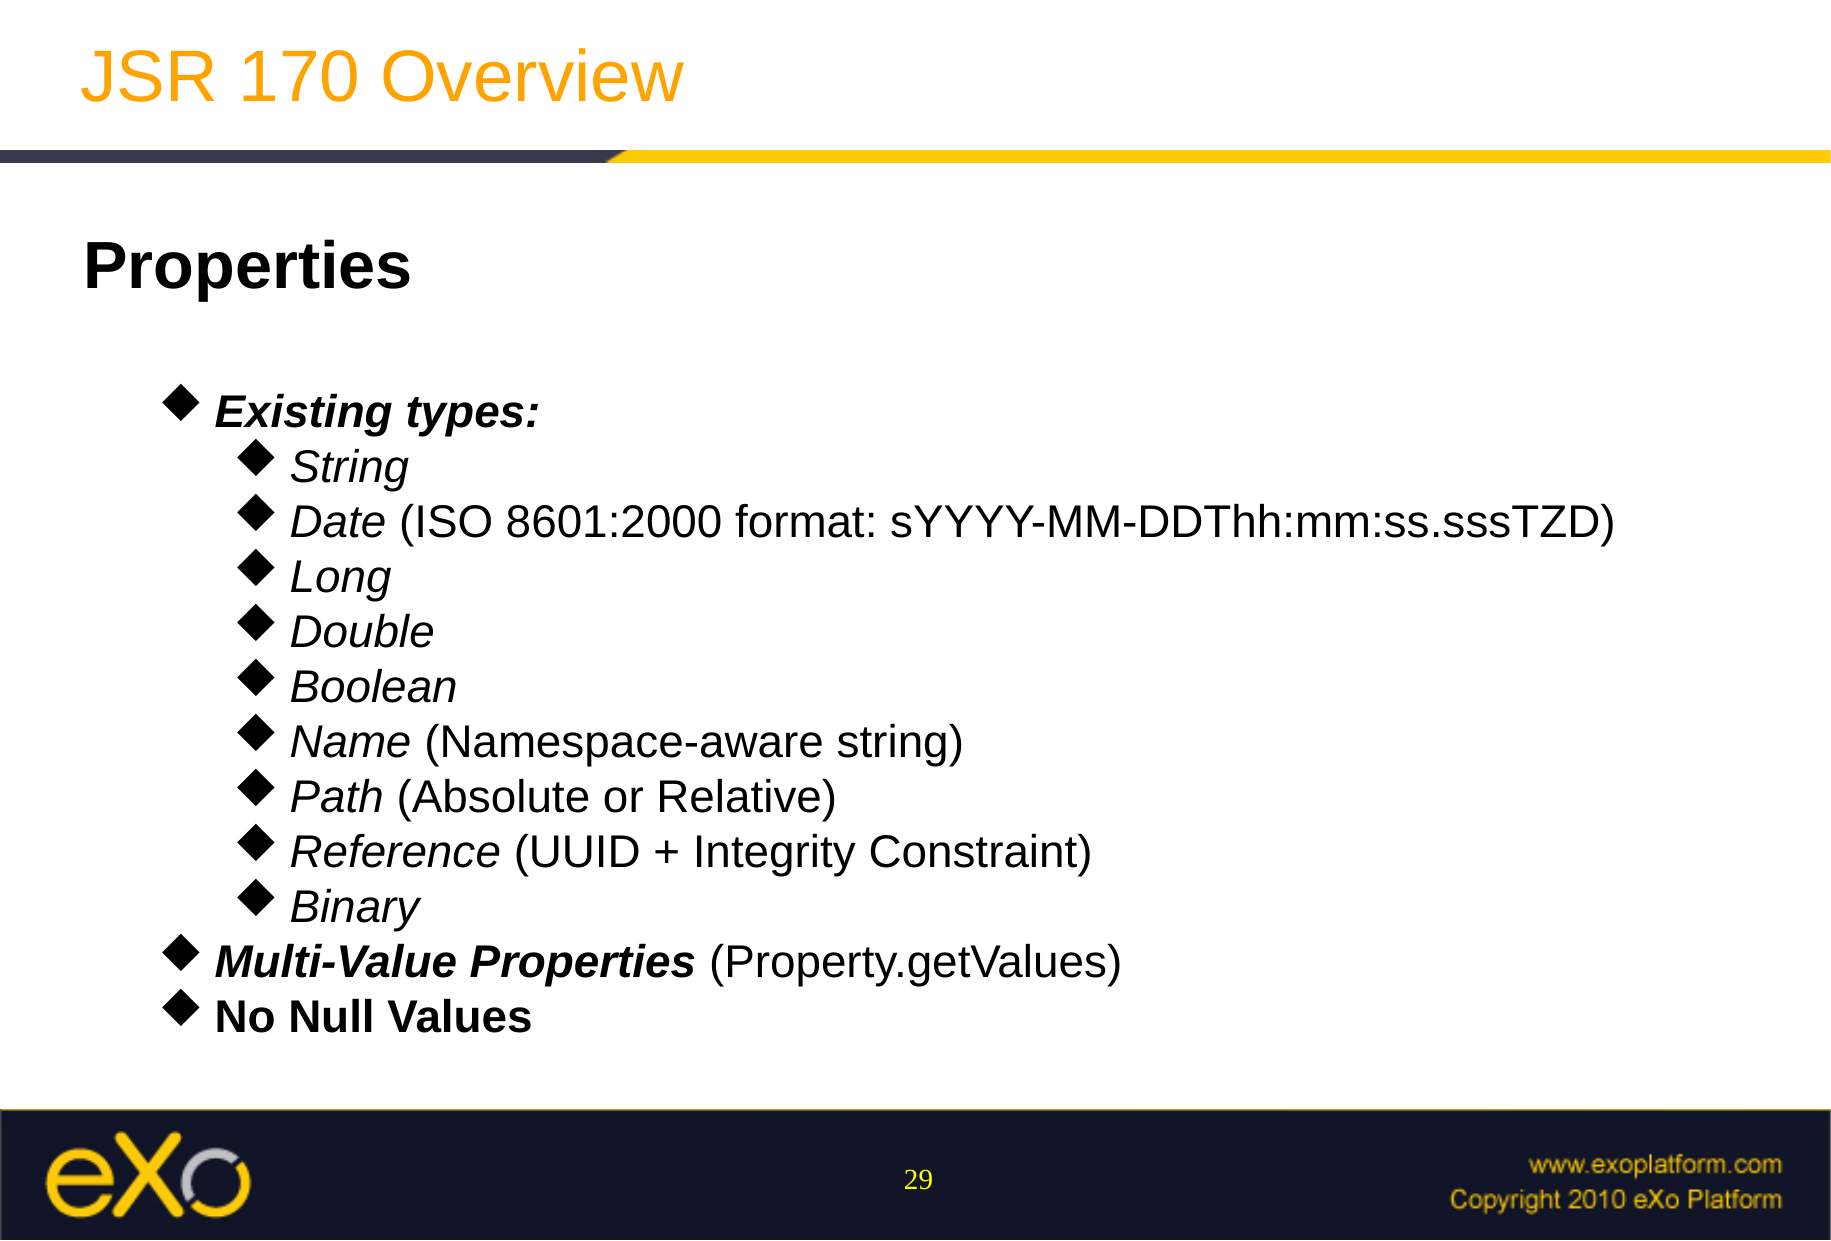

JSR 170 Overview
Properties

Existing types:
String
Date (ISO 8601:2000 format: sYYYY-MM-DDThh:mm:ss.sssTZD)
Long
Double
Boolean
Name (Namespace-aware string)
Path (Absolute or Relative)
Reference (UUID + Integrity Constraint)
Binary
Multi-Value Properties (Property.getValues)
No Null Values